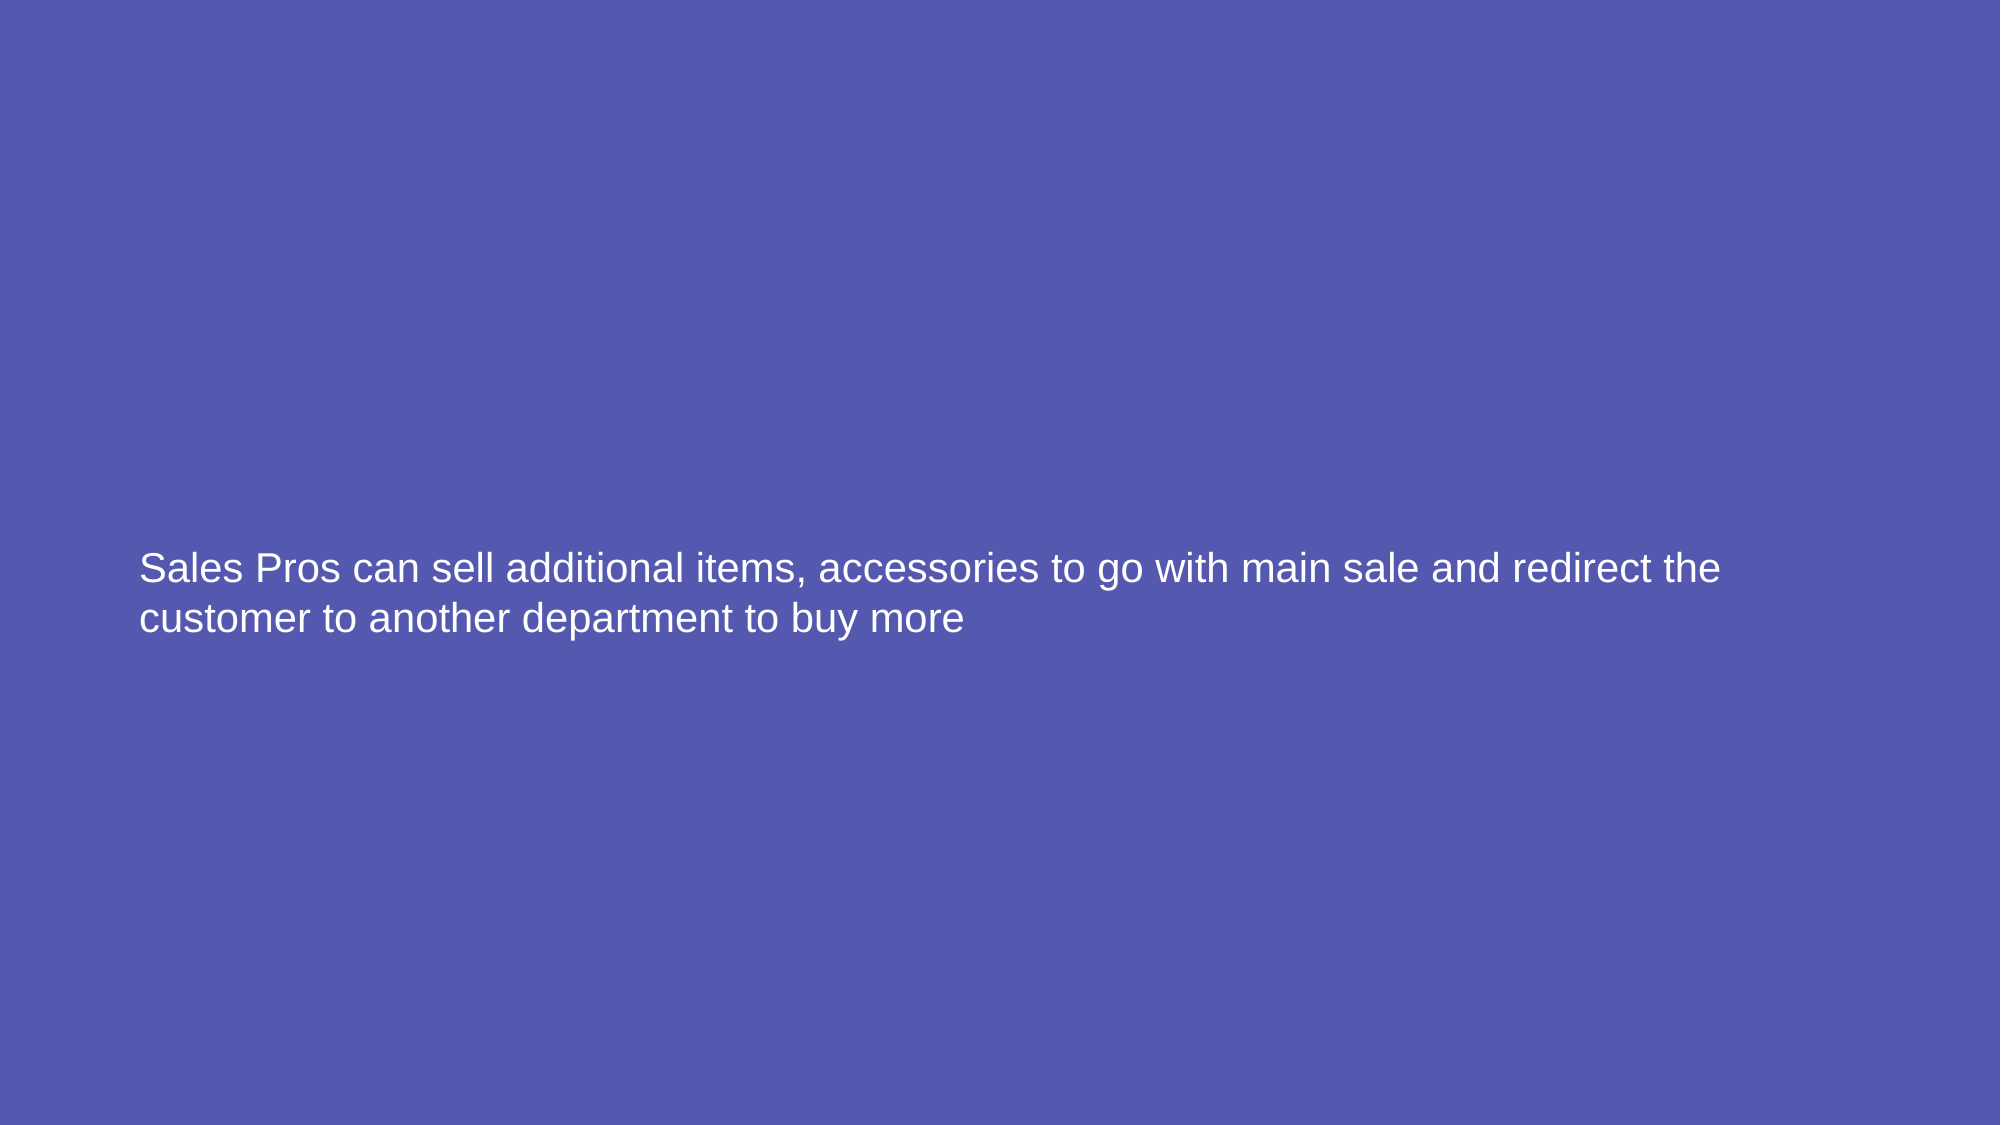

Sales Pros can sell additional items, accessories to go with main sale and redirect the customer to another department to buy more